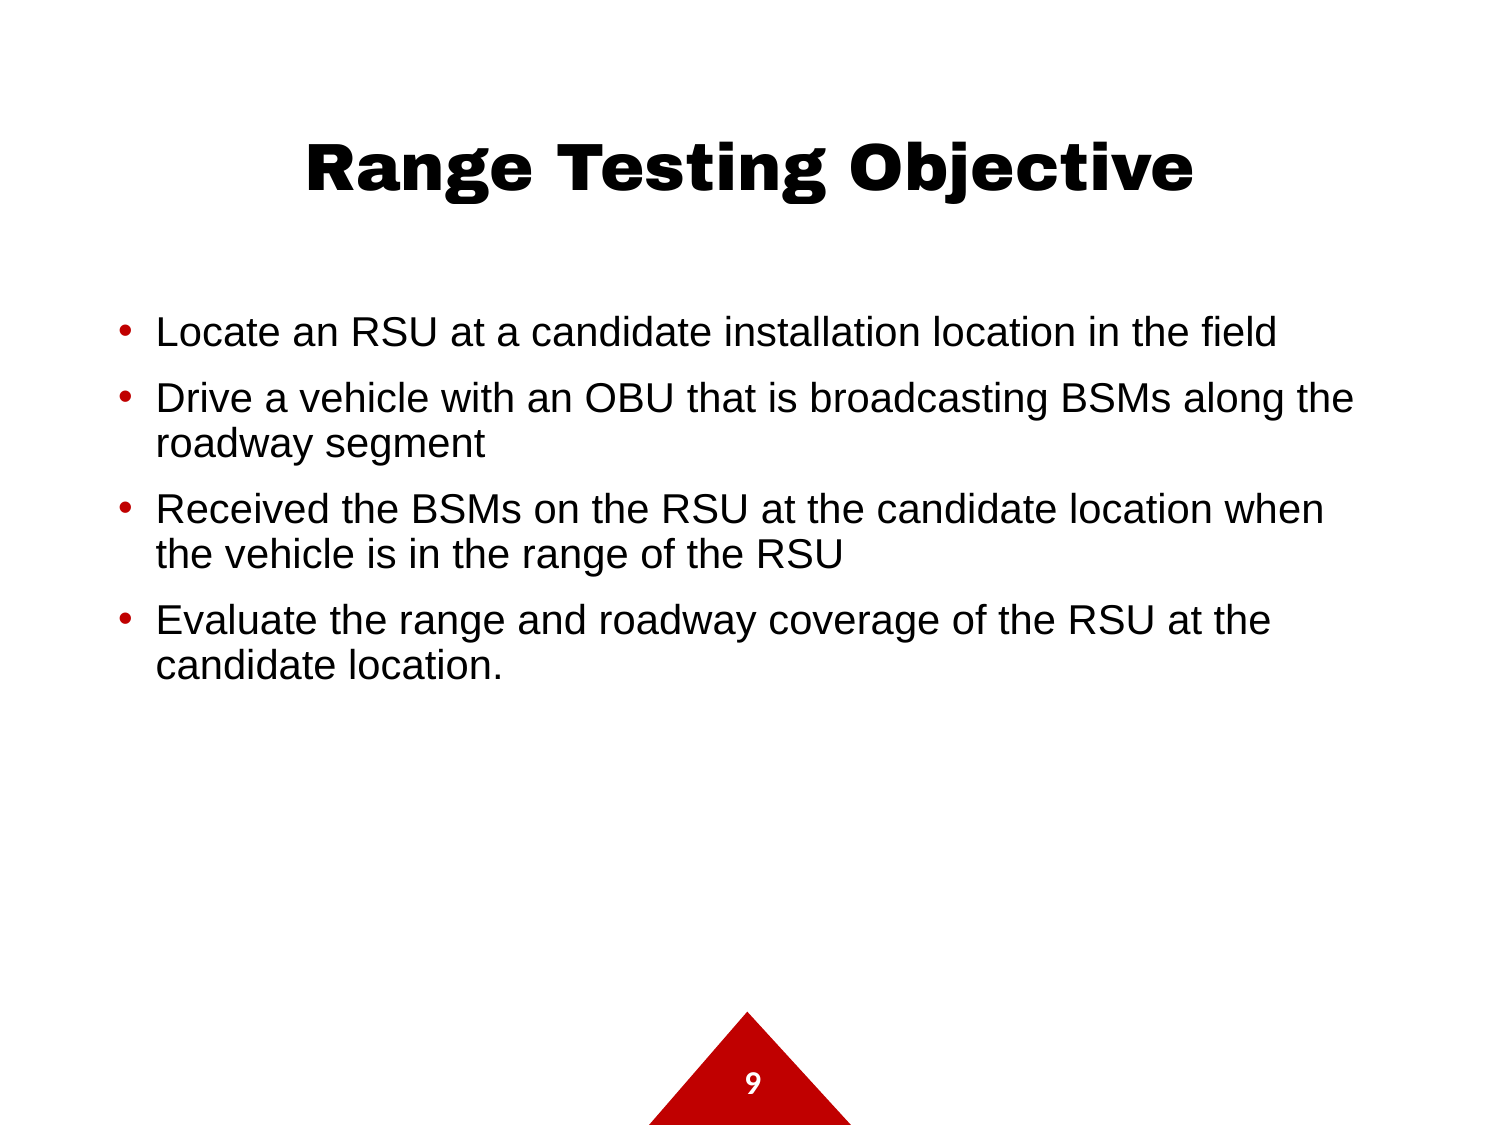

# Range Testing Objective
Locate an RSU at a candidate installation location in the field
Drive a vehicle with an OBU that is broadcasting BSMs along the roadway segment
Received the BSMs on the RSU at the candidate location when the vehicle is in the range of the RSU
Evaluate the range and roadway coverage of the RSU at the candidate location.

9